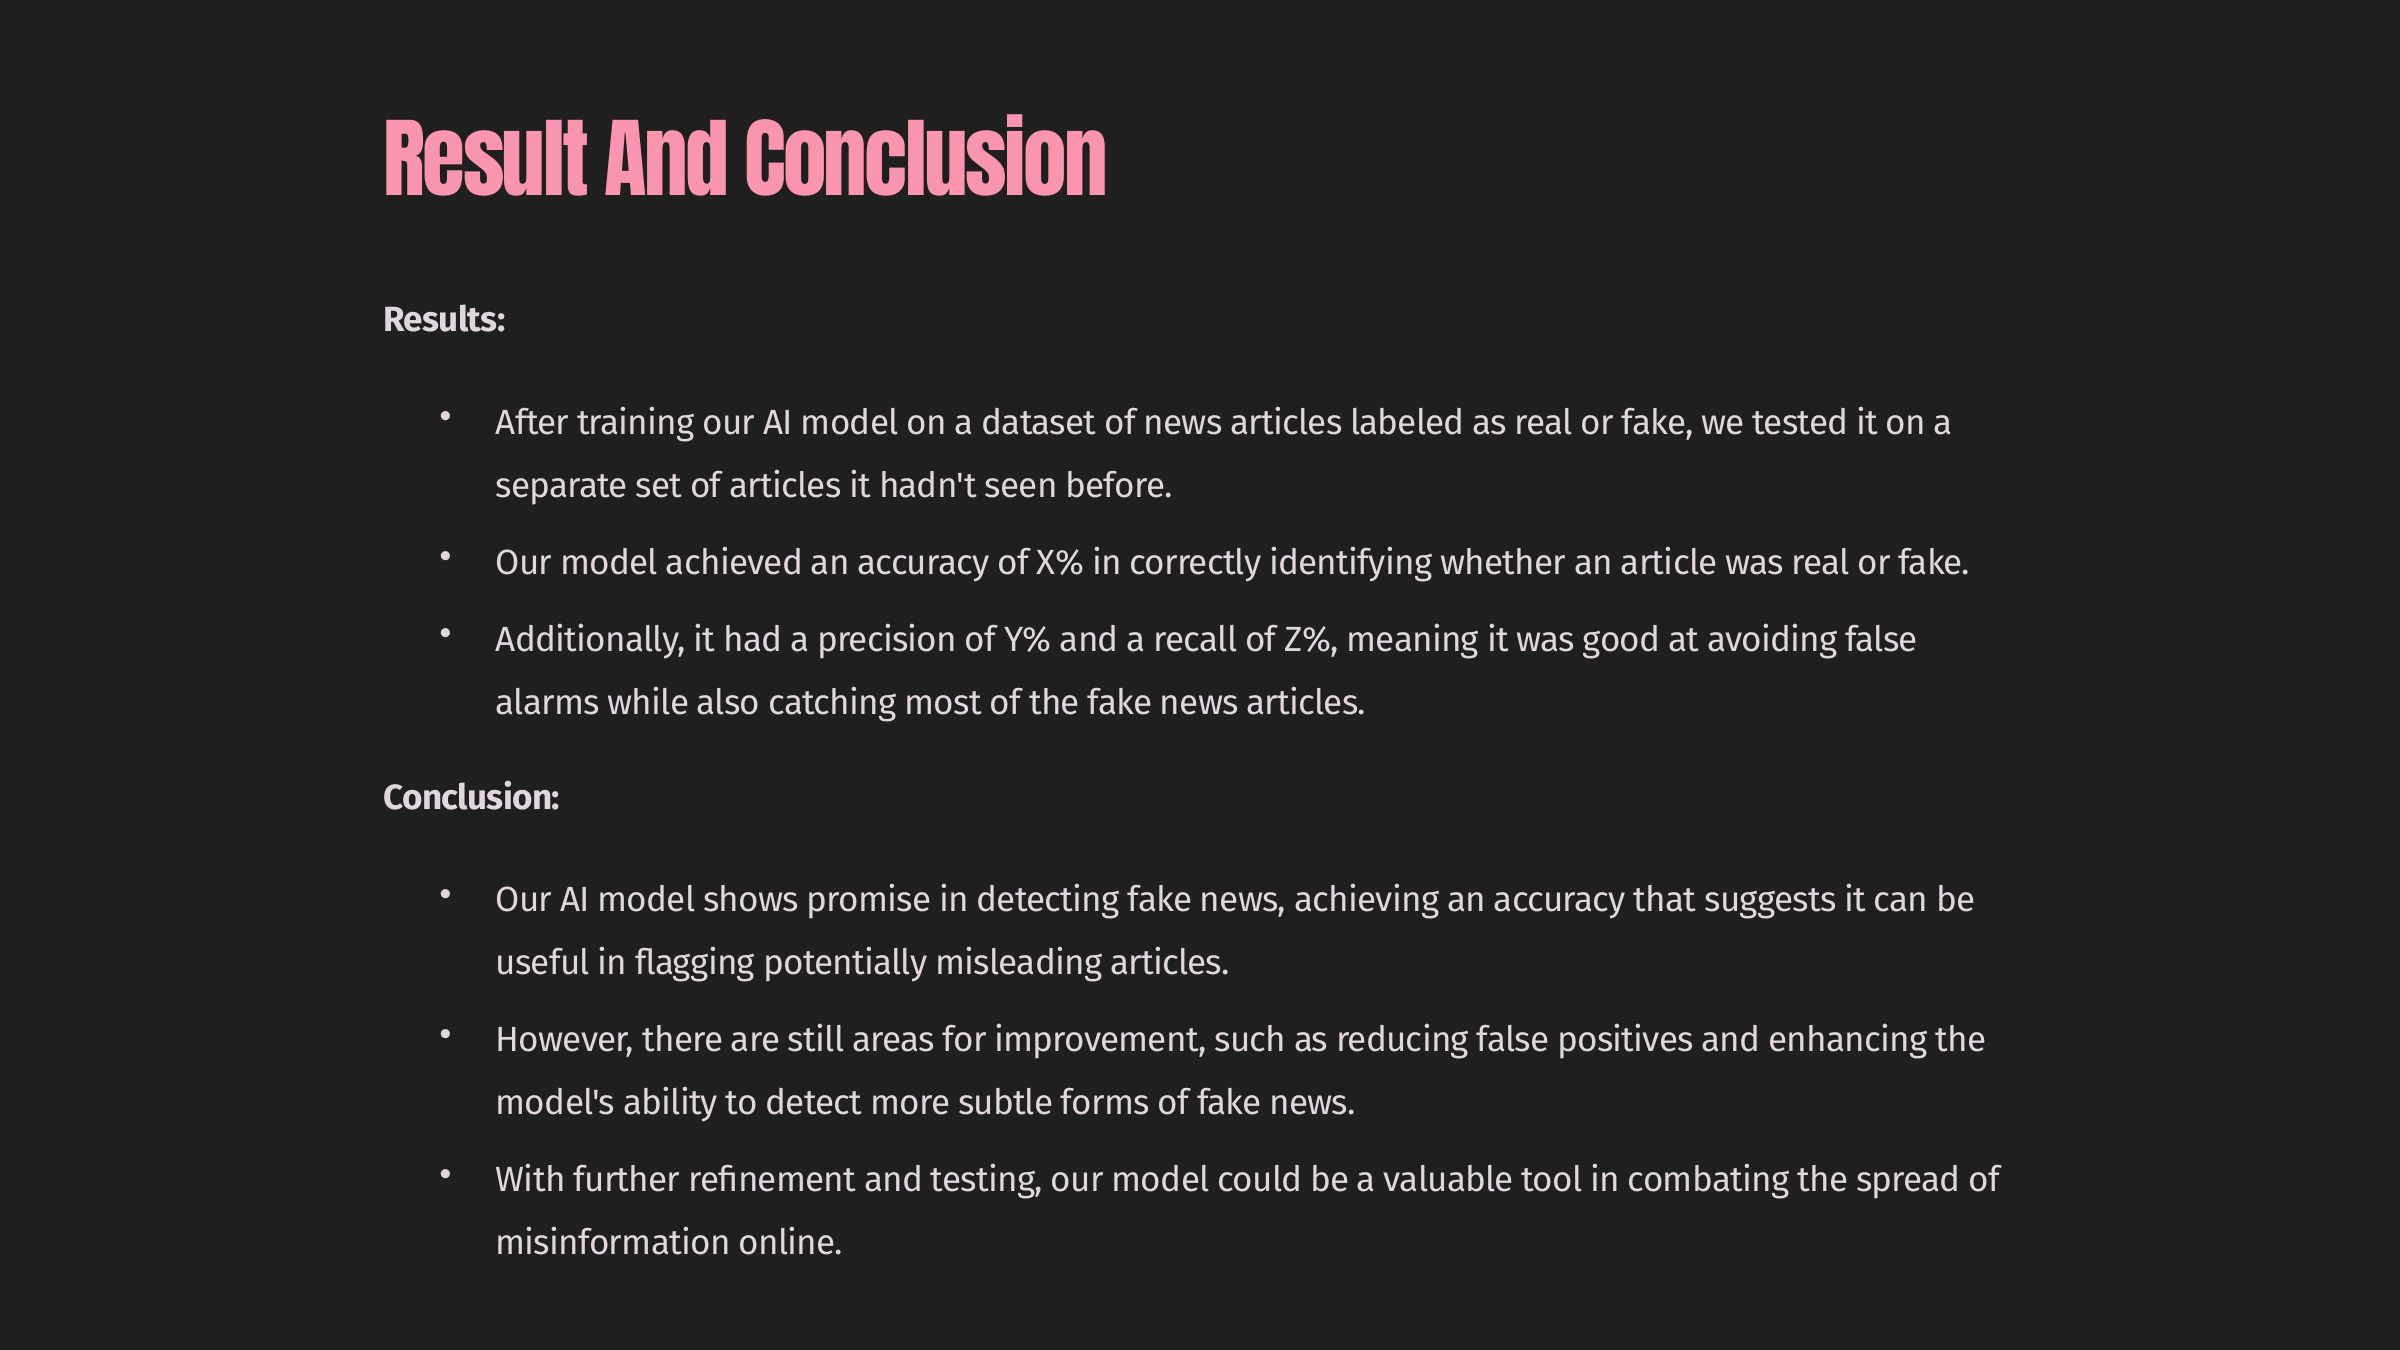

Result And Conclusion
Results:
After training our AI model on a dataset of news articles labeled as real or fake, we tested it on a separate set of articles it hadn't seen before.
Our model achieved an accuracy of X% in correctly identifying whether an article was real or fake.
Additionally, it had a precision of Y% and a recall of Z%, meaning it was good at avoiding false alarms while also catching most of the fake news articles.
Conclusion:
Our AI model shows promise in detecting fake news, achieving an accuracy that suggests it can be useful in flagging potentially misleading articles.
However, there are still areas for improvement, such as reducing false positives and enhancing the model's ability to detect more subtle forms of fake news.
With further refinement and testing, our model could be a valuable tool in combating the spread of misinformation online.